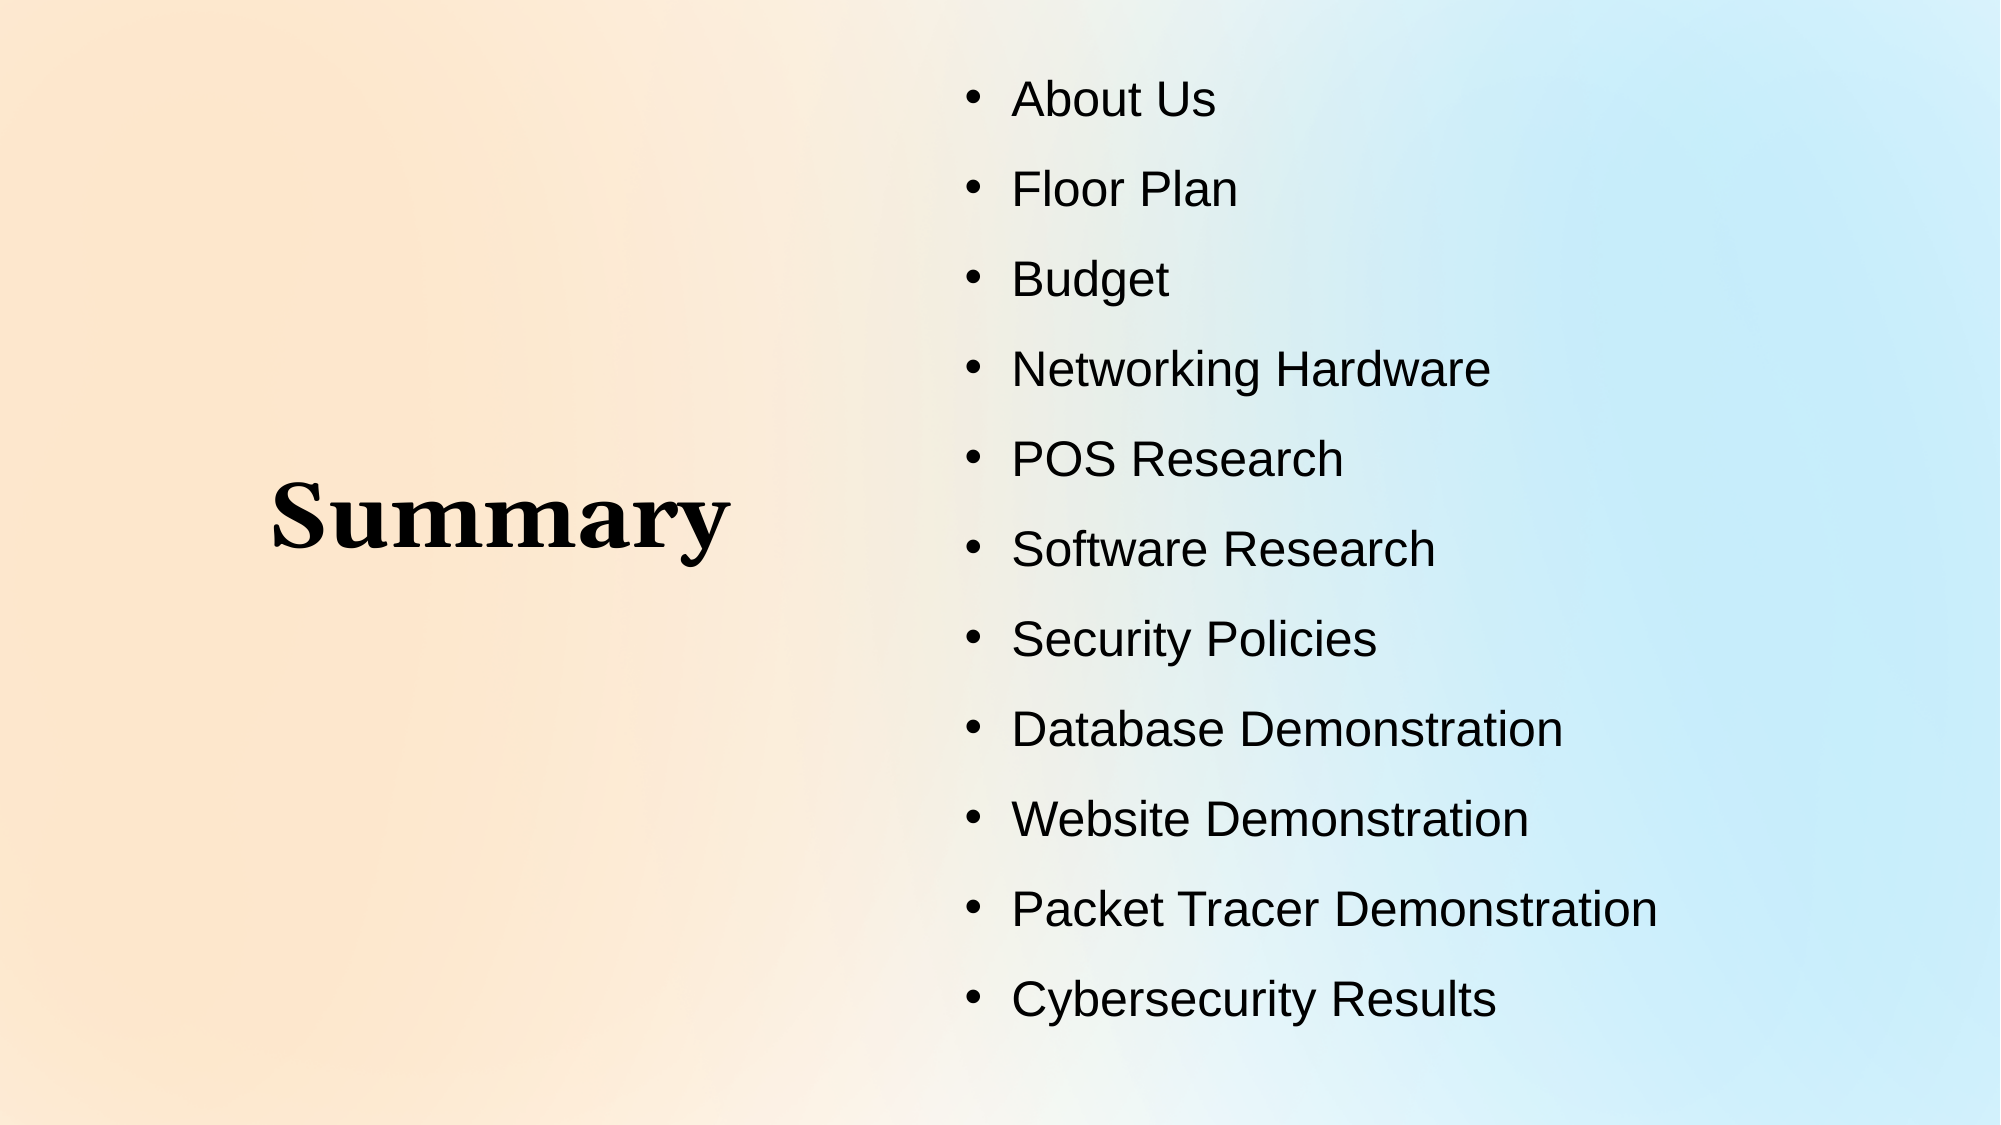

About Us
Floor Plan
Budget
Networking Hardware
POS Research
Software Research
Security Policies
Database Demonstration
Website Demonstration
Packet Tracer Demonstration
Cybersecurity Results
Summary